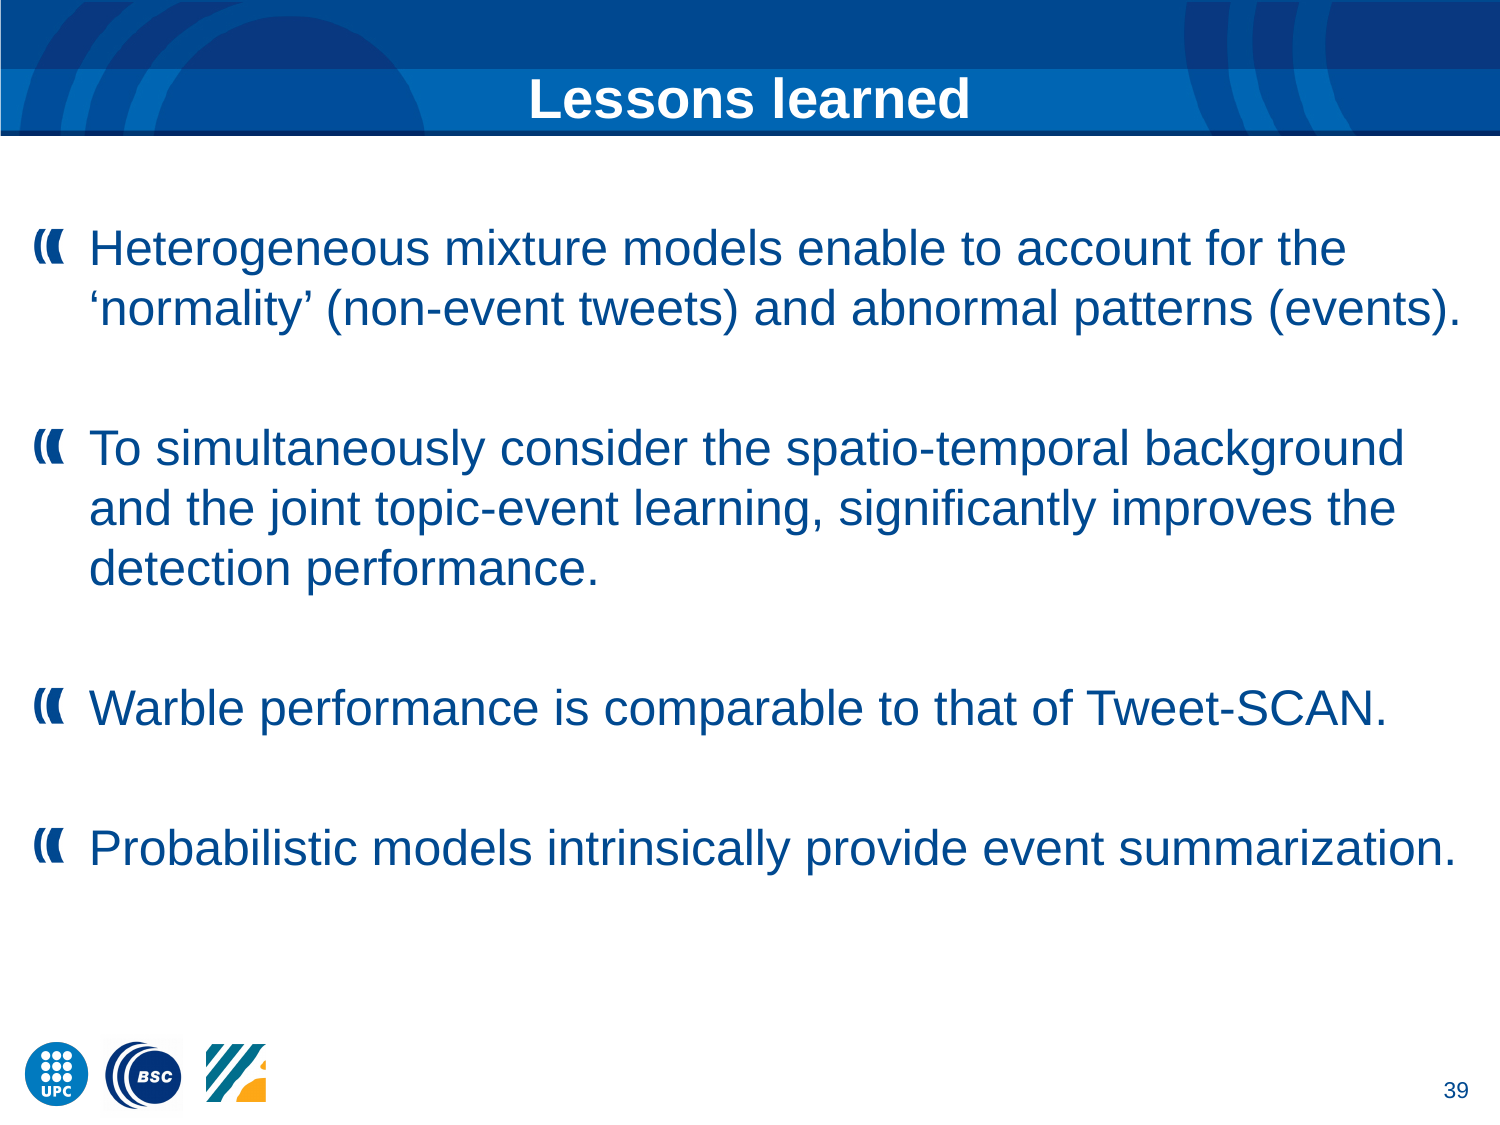

# Lessons learned
Heterogeneous mixture models enable to account for the ‘normality’ (non-event tweets) and abnormal patterns (events).

To simultaneously consider the spatio-temporal background and the joint topic-event learning, significantly improves the detection performance.

Warble performance is comparable to that of Tweet-SCAN.

Probabilistic models intrinsically provide event summarization.

39